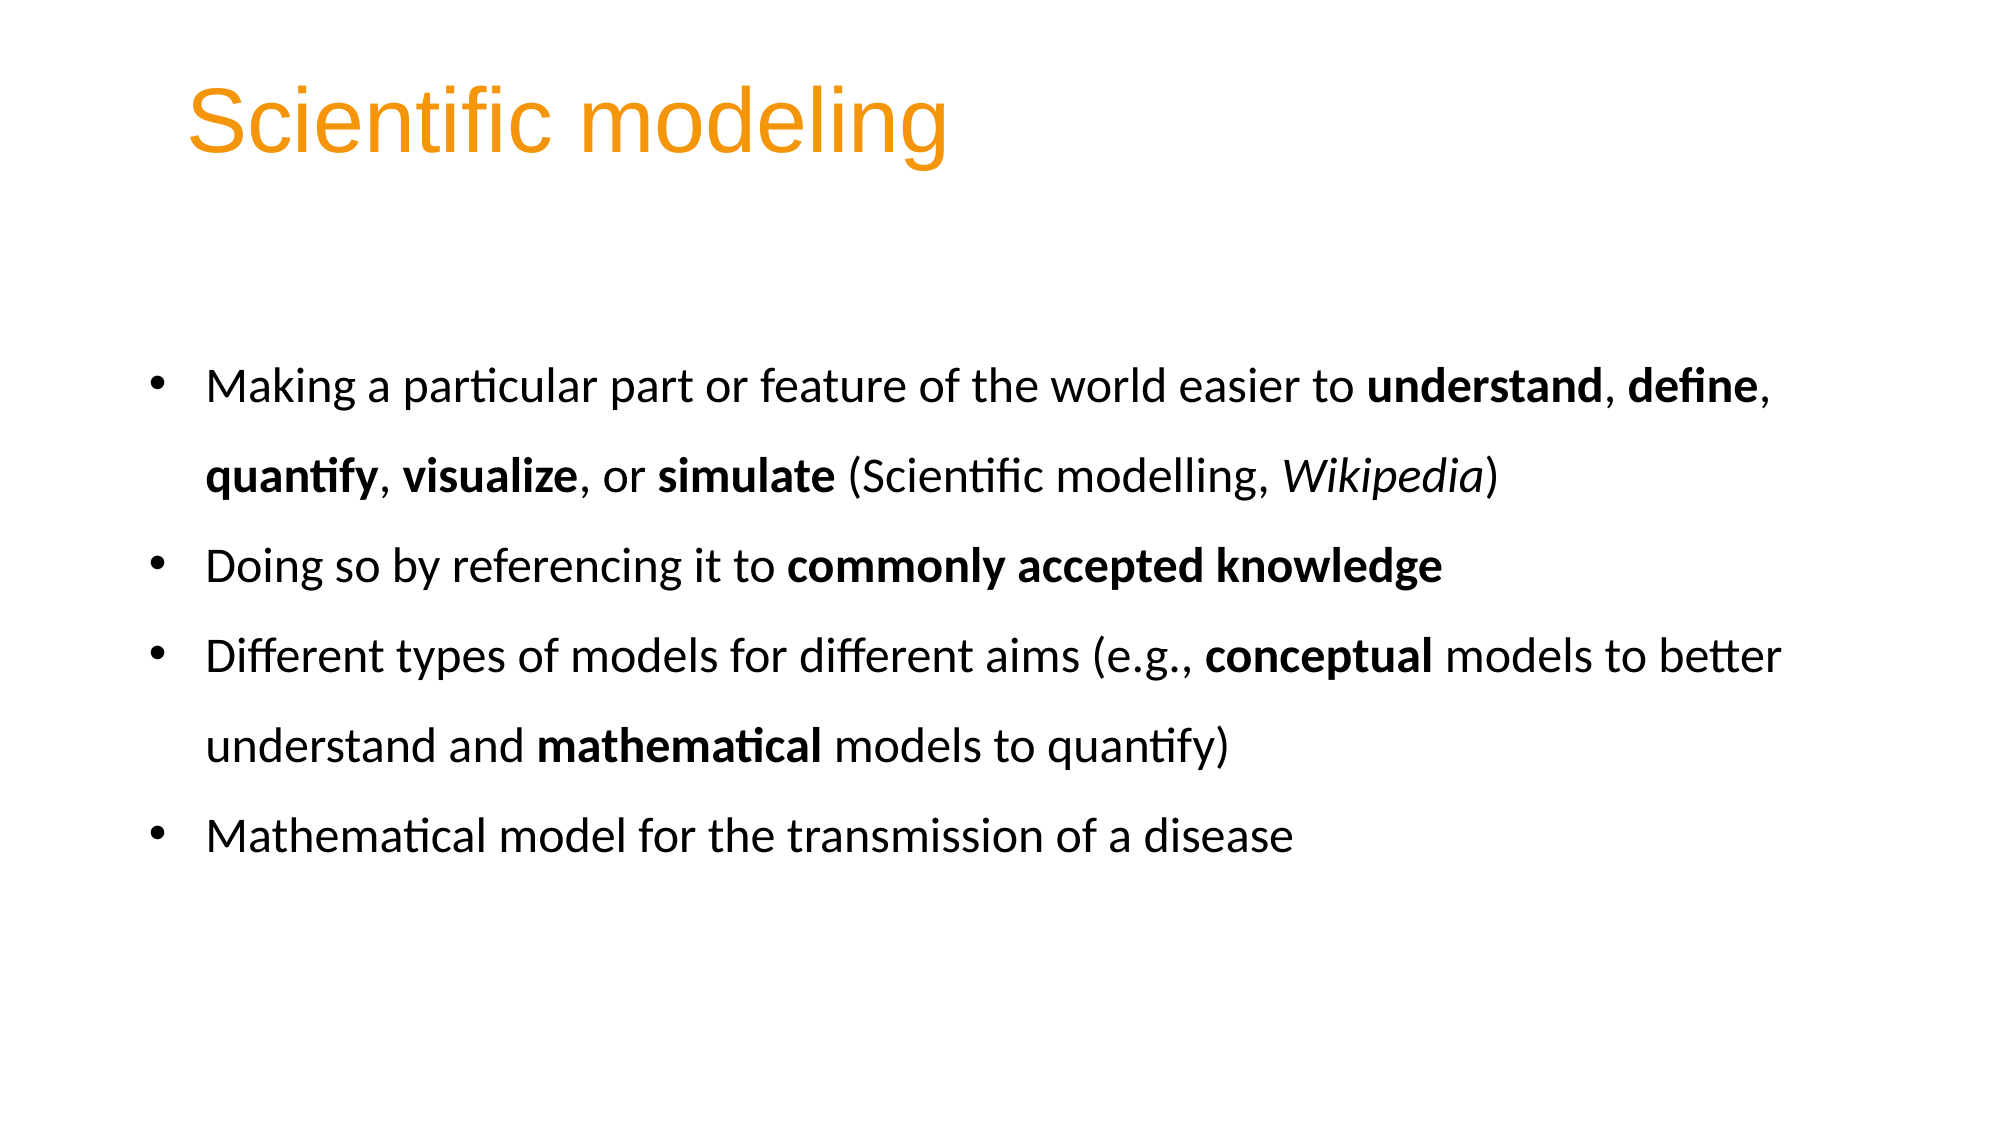

Scientific modeling
Making a particular part or feature of the world easier to understand, define, quantify, visualize, or simulate (Scientific modelling, Wikipedia)
Doing so by referencing it to commonly accepted knowledge
Different types of models for different aims (e.g., conceptual models to better understand and mathematical models to quantify)
Mathematical model for the transmission of a disease